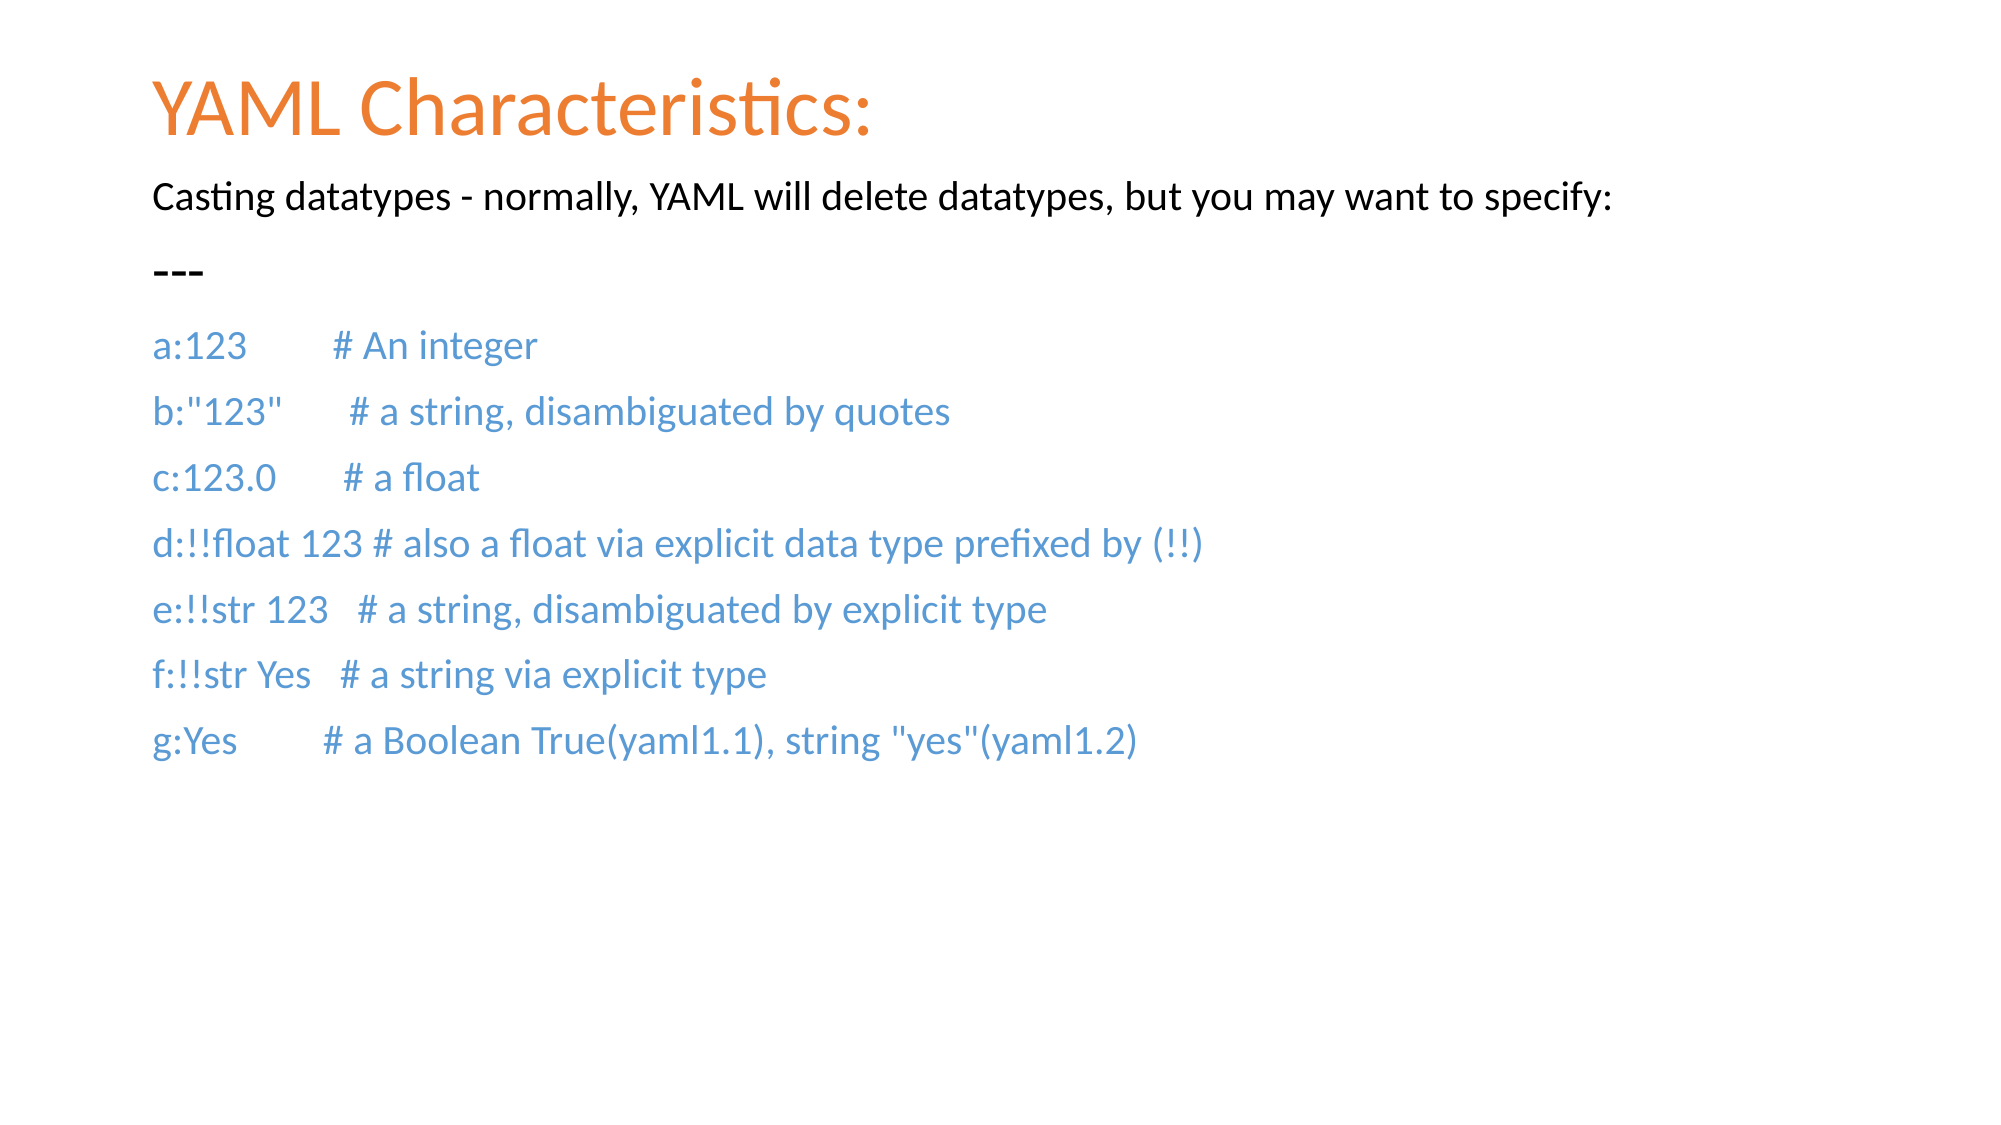

YAML Characteristics:
Casting datatypes - normally, YAML will delete datatypes, but you may want to specify:
---
a:123         # An integer
b:"123"       # a string, disambiguated by quotes
c:123.0       # a float
d:!!float 123 # also a float via explicit data type prefixed by (!!)
e:!!str 123   # a string, disambiguated by explicit type
f:!!str Yes   # a string via explicit type
g:Yes         # a Boolean True(yaml1.1), string "yes"(yaml1.2)